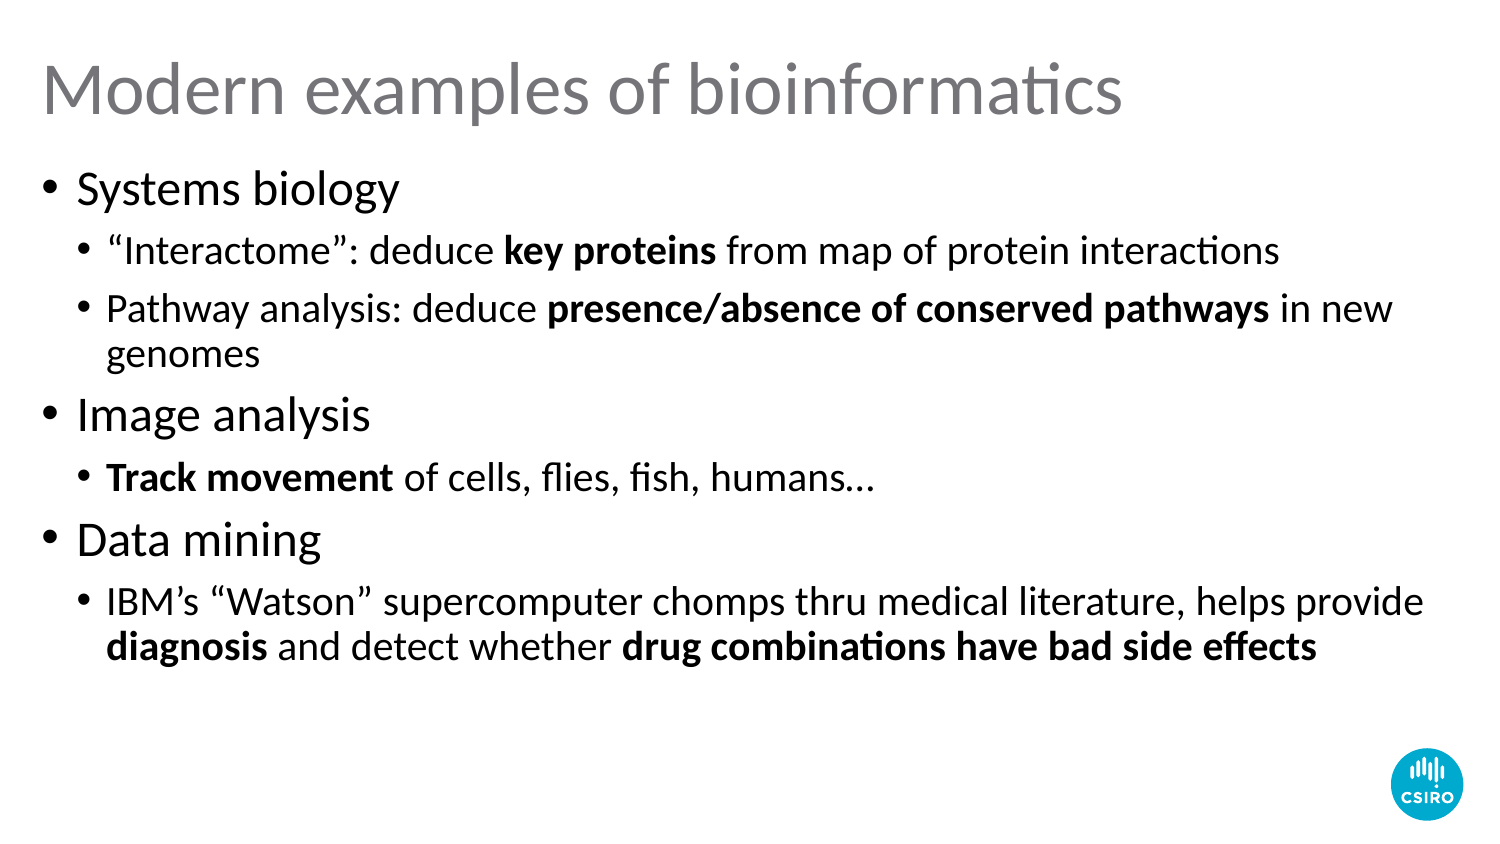

# Modern examples of bioinformatics
Systems biology
“Interactome”: deduce key proteins from map of protein interactions
Pathway analysis: deduce presence/absence of conserved pathways in new genomes
Image analysis
Track movement of cells, flies, fish, humans…
Data mining
IBM’s “Watson” supercomputer chomps thru medical literature, helps provide diagnosis and detect whether drug combinations have bad side effects